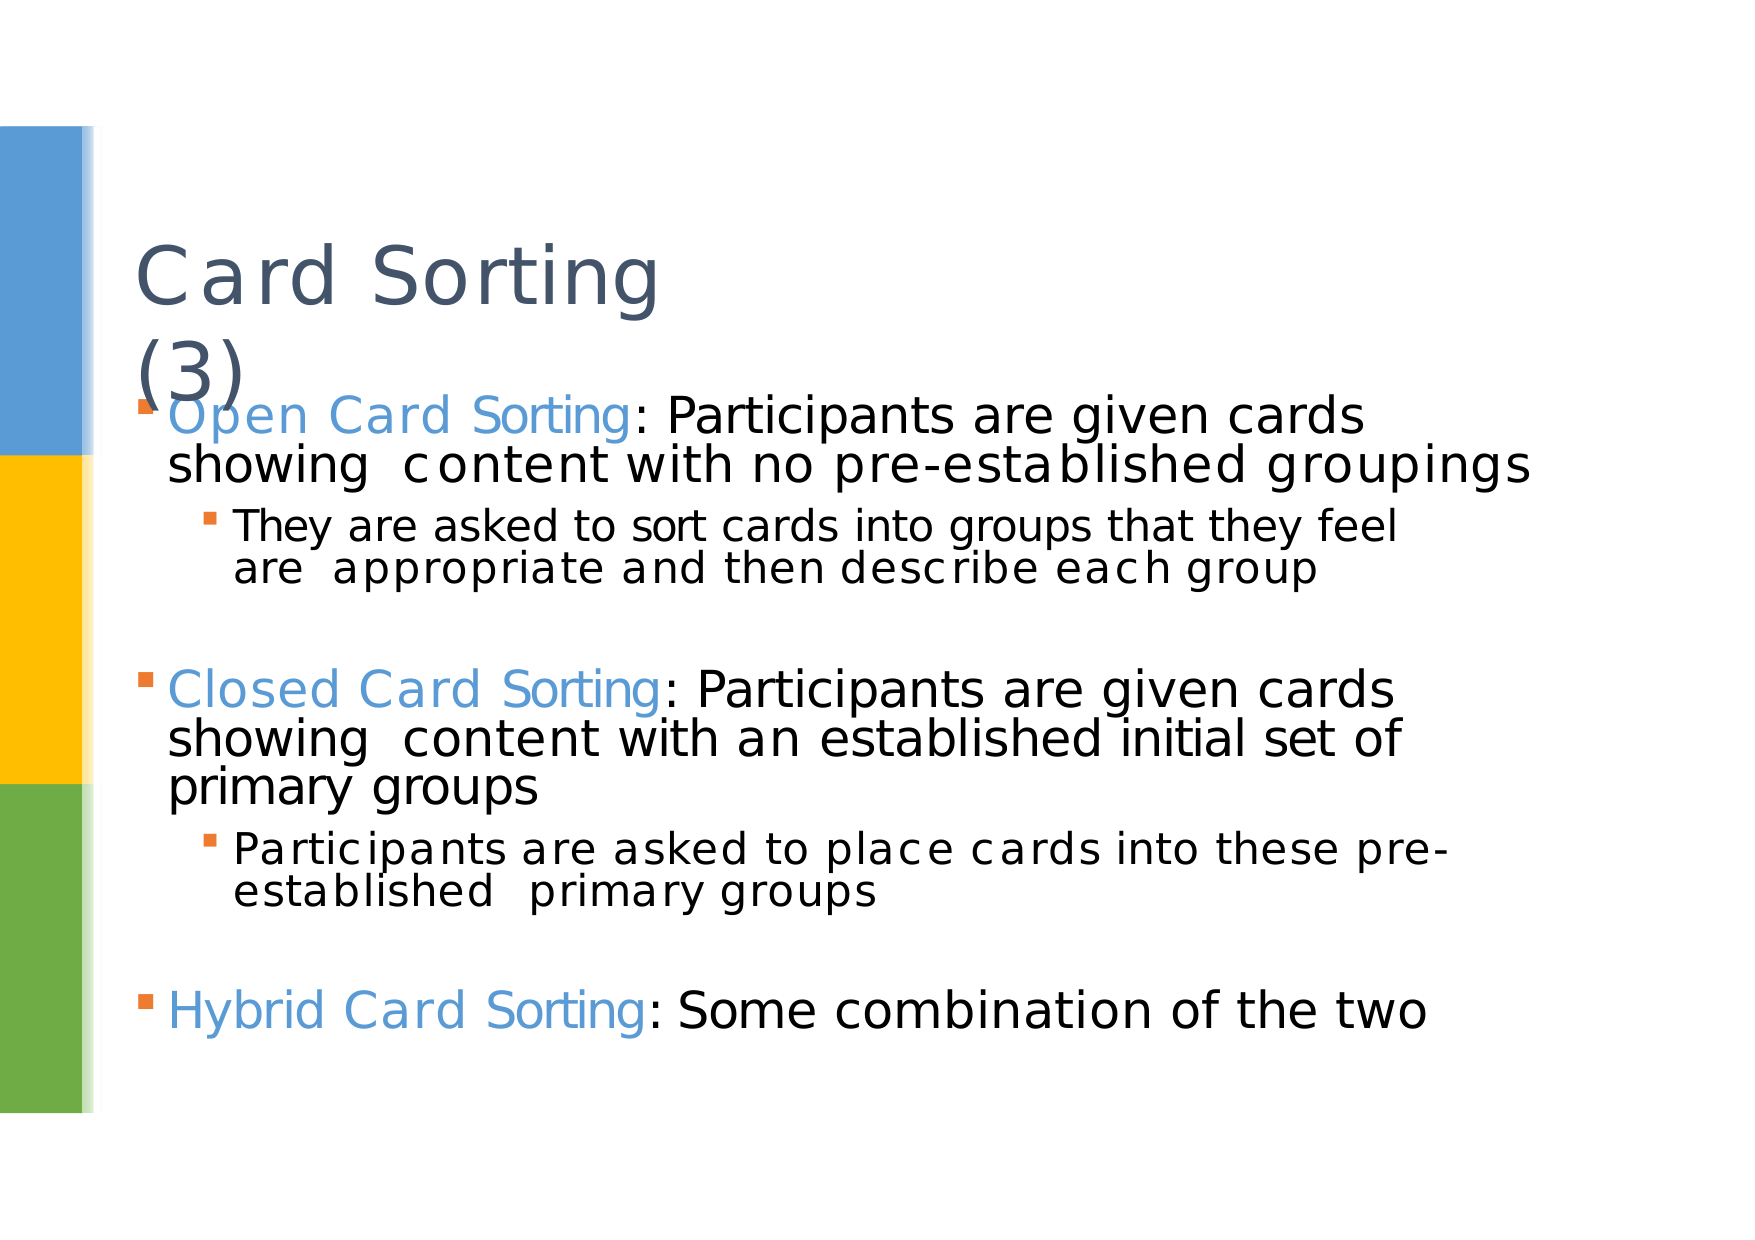

# Card Sorting (3)
Open Card Sorting: Participants are given cards showing  content with no pre-established groupings
They are asked to sort cards into groups that they feel are  appropriate and then describe each group

Closed Card Sorting: Participants are given cards showing  content with an established initial set of primary groups
Participants are asked to place cards into these pre-established  primary groups

Hybrid Card Sorting: Some combination of the two